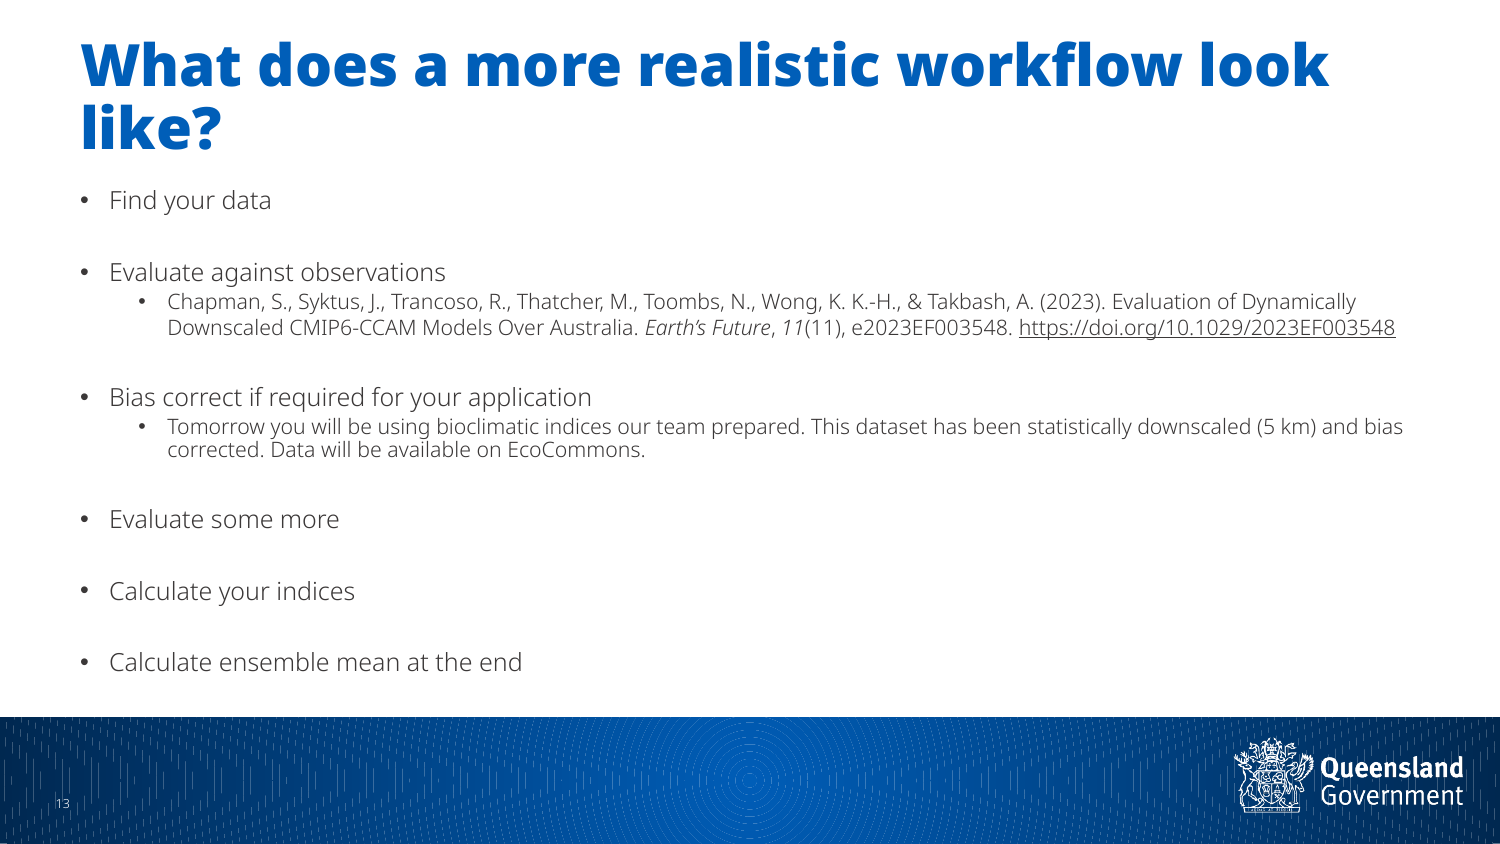

# What does a more realistic workflow look like?
Find your data

Evaluate against observations
Chapman, S., Syktus, J., Trancoso, R., Thatcher, M., Toombs, N., Wong, K. K.-H., & Takbash, A. (2023). Evaluation of Dynamically Downscaled CMIP6-CCAM Models Over Australia. Earth’s Future, 11(11), e2023EF003548. https://doi.org/10.1029/2023EF003548

Bias correct if required for your application
Tomorrow you will be using bioclimatic indices our team prepared. This dataset has been statistically downscaled (5 km) and bias corrected. Data will be available on EcoCommons.

Evaluate some more

Calculate your indices

Calculate ensemble mean at the end
13